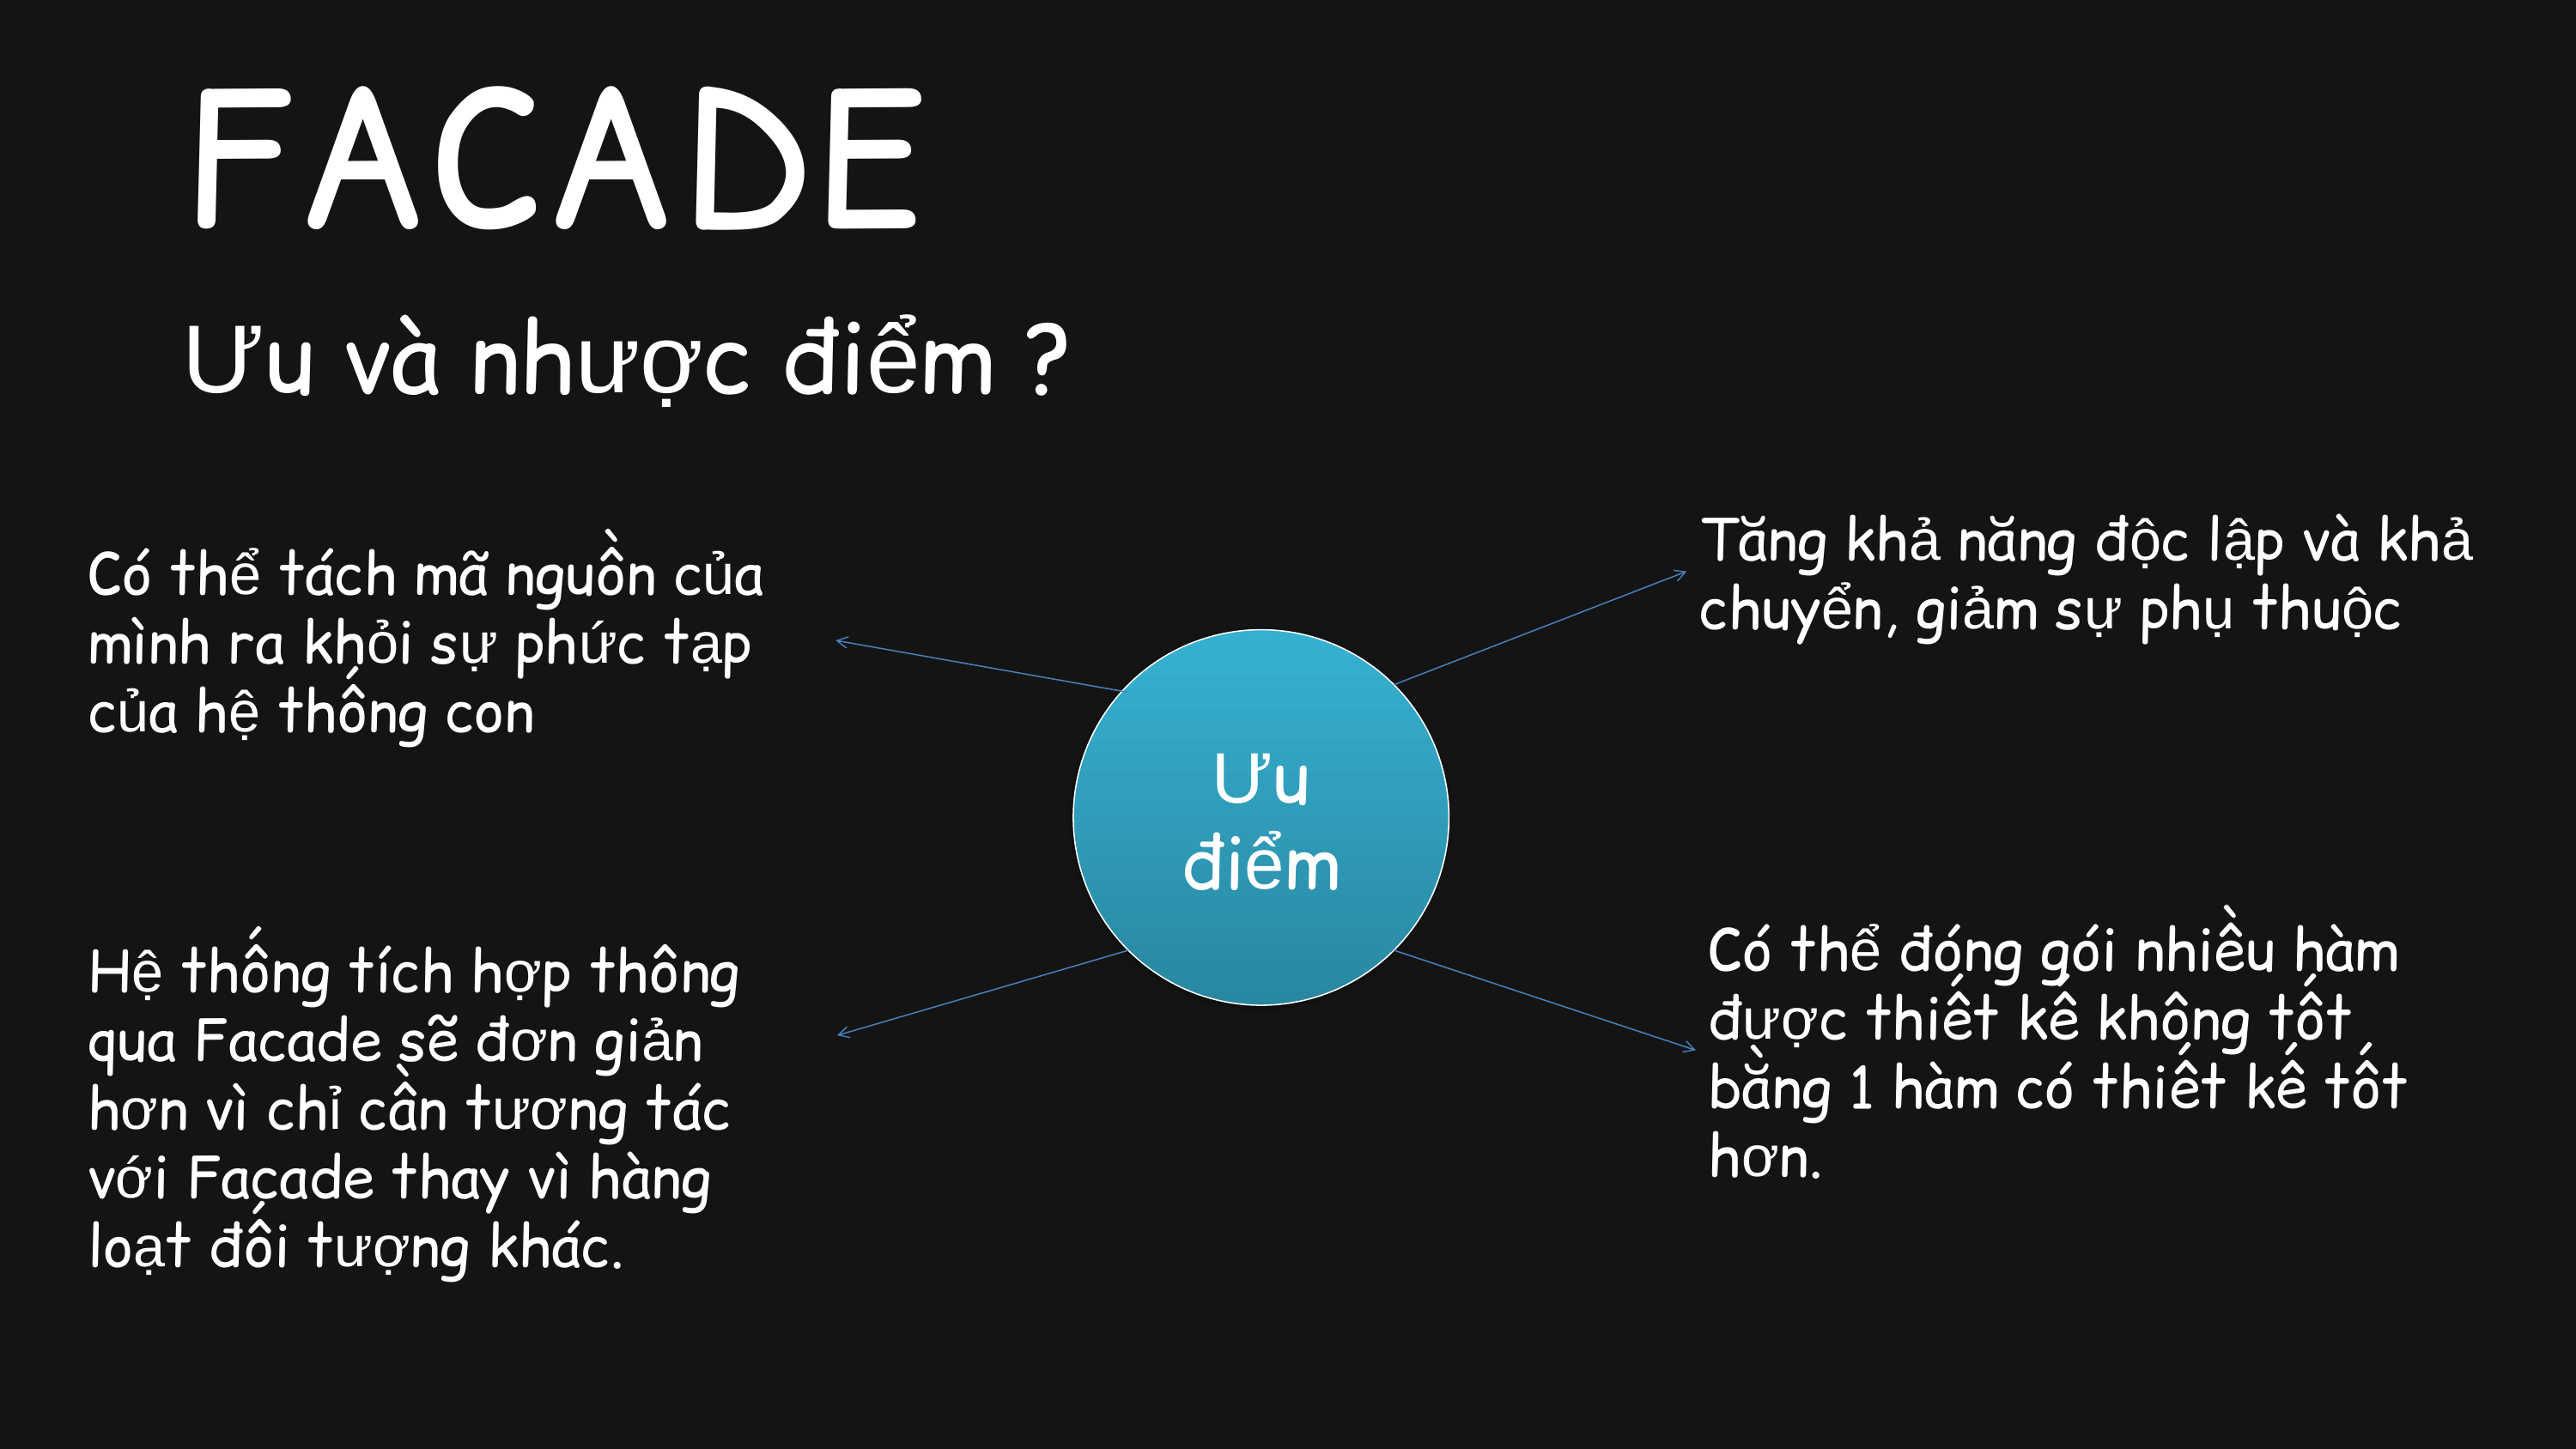

FACADE
Ưu và nhược điểm ?

Tăng khả năng độc lập và khả chuyển, giảm sự phụ thuộc
Có thể tách mã nguồn của mình ra khỏi sự phức tạp của hệ thống con
Ưu điểm
Có thể đóng gói nhiều hàm được thiết kế không tốt bằng 1 hàm có thiết kế tốt hơn.
Hệ thống tích hợp thông qua Facade sẽ đơn giản hơn vì chỉ cần tương tác với Facade thay vì hàng loạt đối tượng khác.